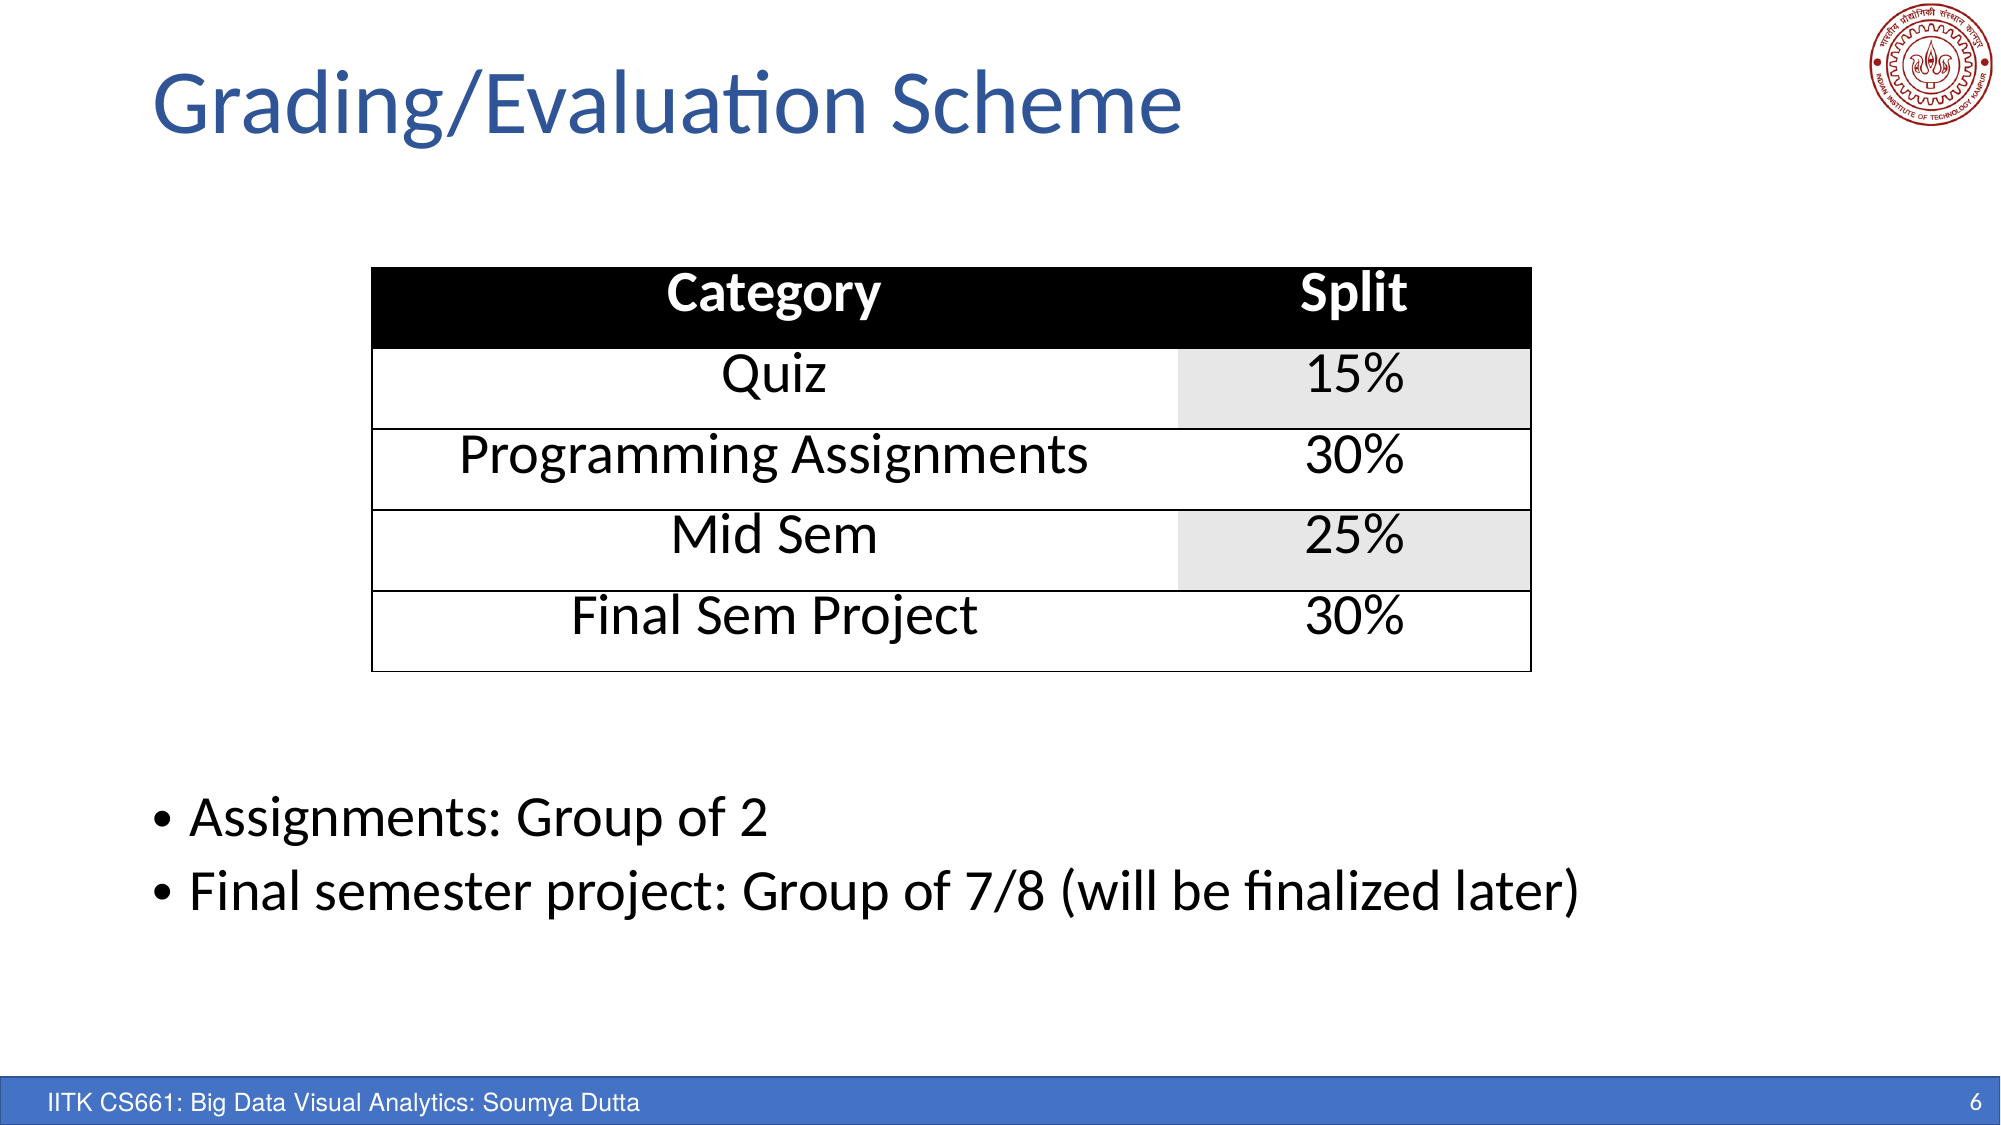

# Grading/Evaluation Scheme
| Category | Split |
| --- | --- |
| Quiz | 15% |
| Programming Assignments | 30% |
| Mid Sem | 25% |
| Final Sem Project | 30% |
Assignments: Group of 2
Final semester project: Group of 7/8 (will be finalized later)